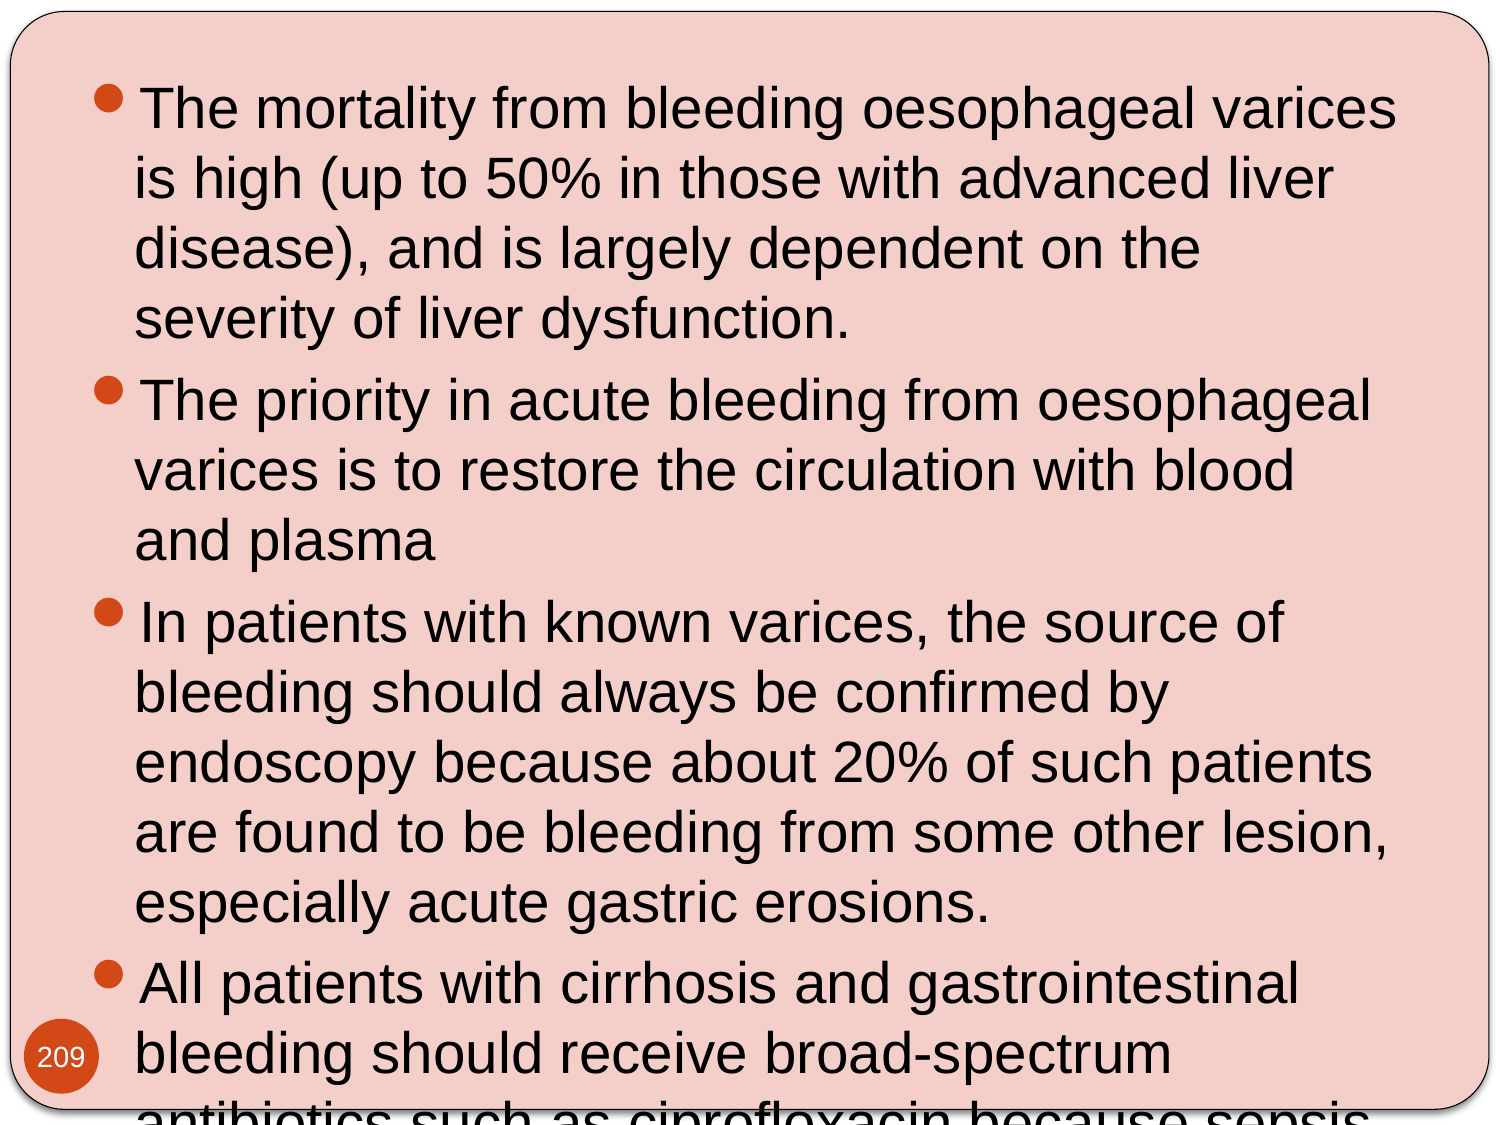

The mortality from bleeding oesophageal varices is high (up to 50% in those with advanced liver disease), and is largely dependent on the severity of liver dysfunction.
The priority in acute bleeding from oesophageal varices is to restore the circulation with blood and plasma
In patients with known varices, the source of bleeding should always be confirmed by endoscopy because about 20% of such patients are found to be bleeding from some other lesion, especially acute gastric erosions.
All patients with cirrhosis and gastrointestinal bleeding should receive broad-spectrum antibiotics such as ciprofloxacin because sepsis is common and treatment with antibiotics has been shown to improve outcome.
209